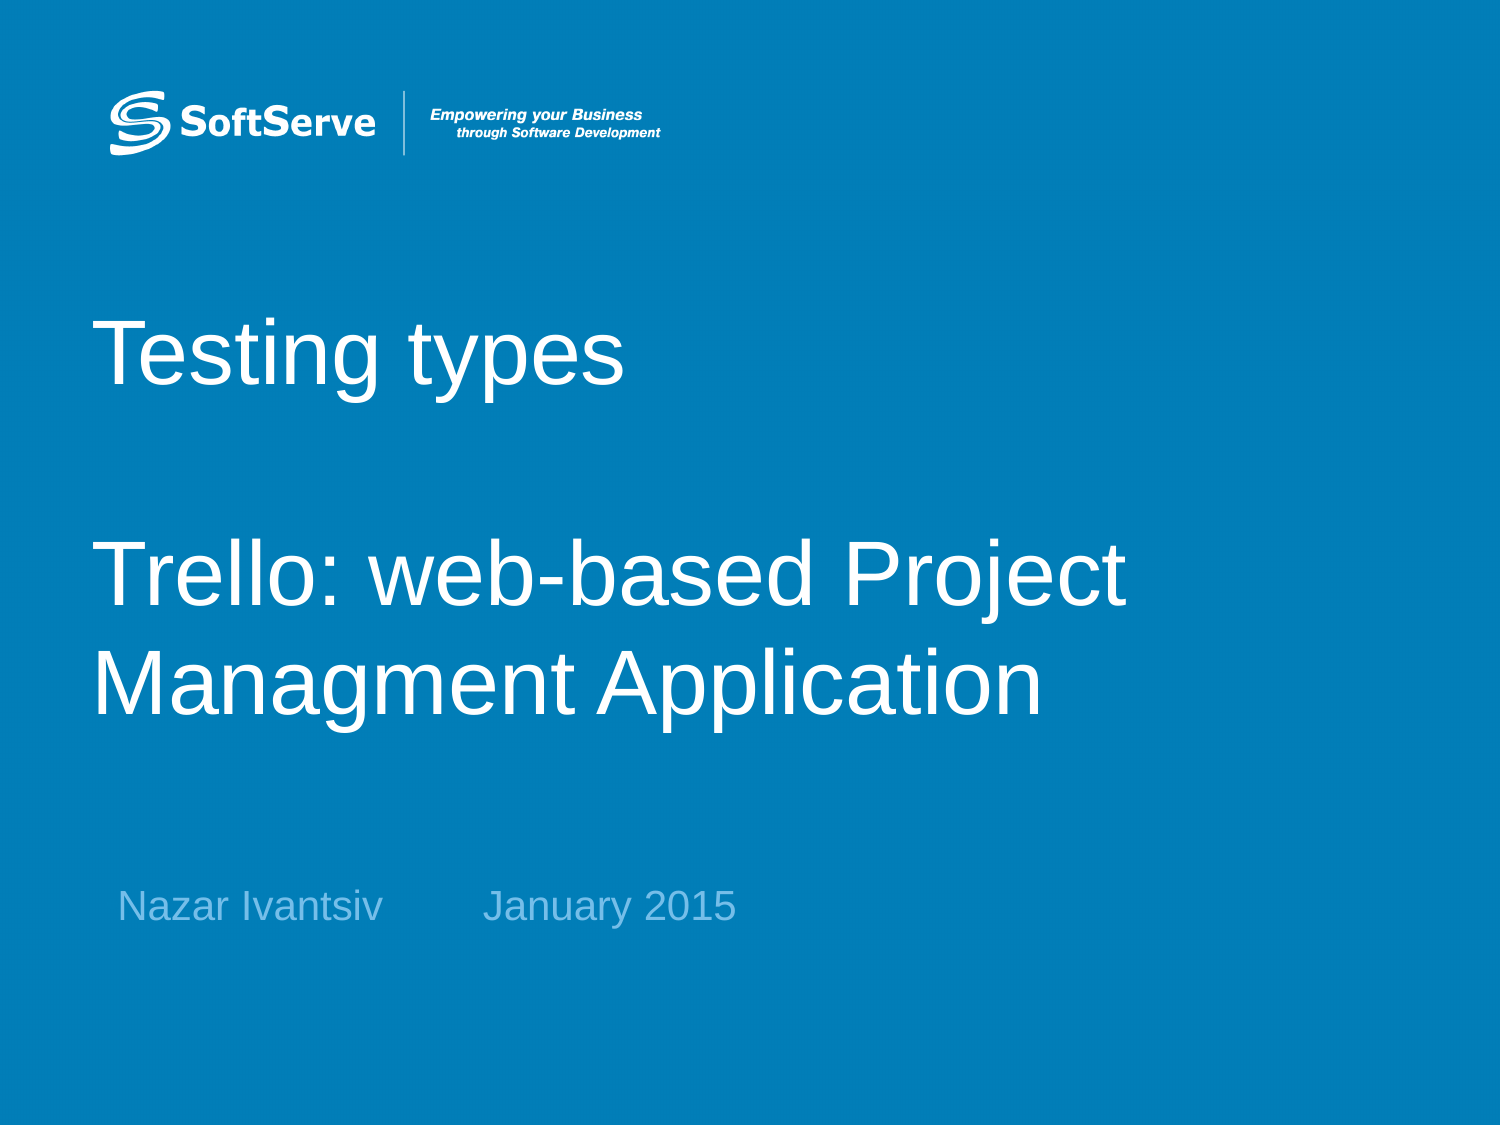

# Testing types Trello: web-based Project Managment Application

Nazar Ivantsiv 				January 2015